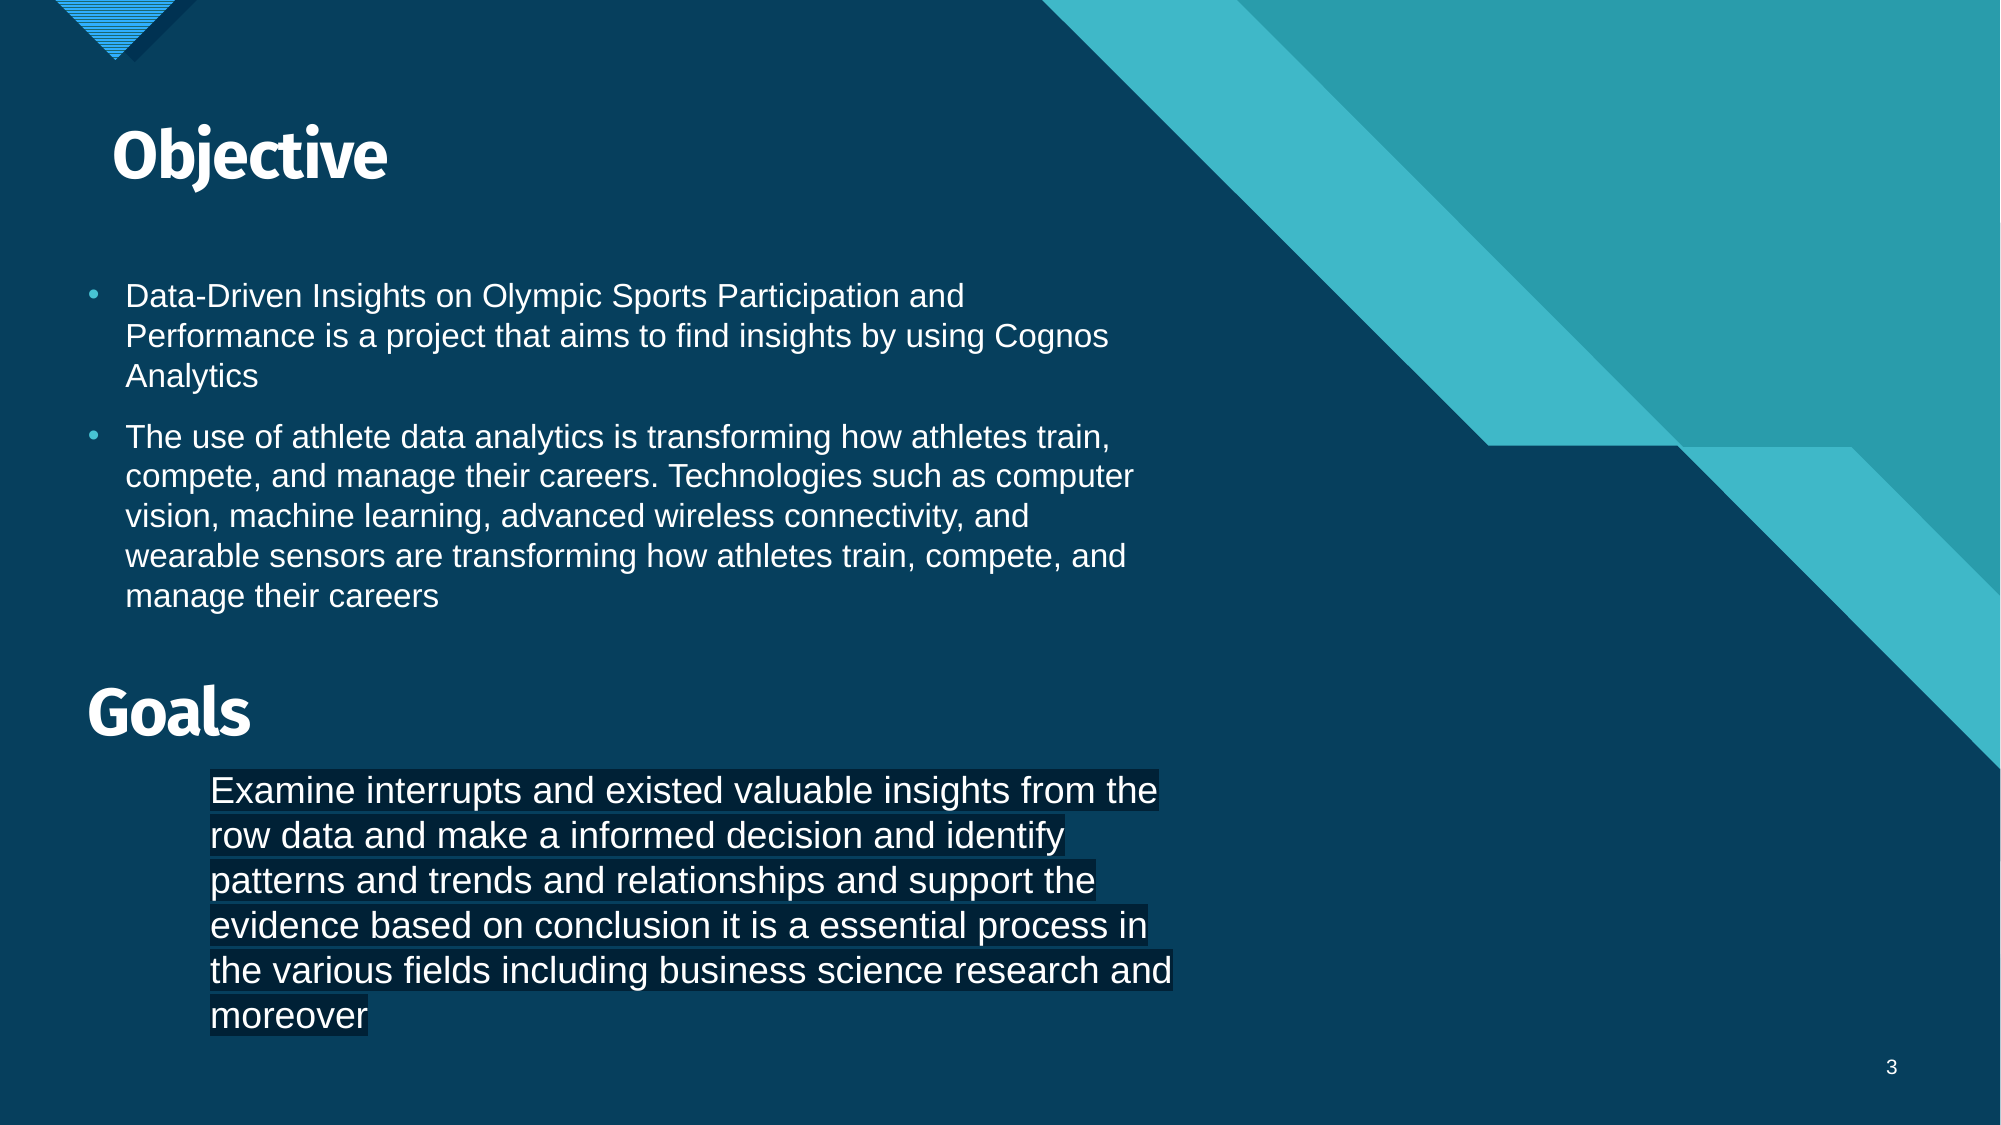

Objective
Data-Driven Insights on Olympic Sports Participation and Performance is a project that aims to find insights by using Cognos Analytics
The use of athlete data analytics is transforming how athletes train, compete, and manage their careers. Technologies such as computer vision, machine learning, advanced wireless connectivity, and wearable sensors are transforming how athletes train, compete, and manage their careers
# Goals
Examine interrupts and existed valuable insights from the row data and make a informed decision and identify patterns and trends and relationships and support the evidence based on conclusion it is a essential process in the various fields including business science research and moreover
3